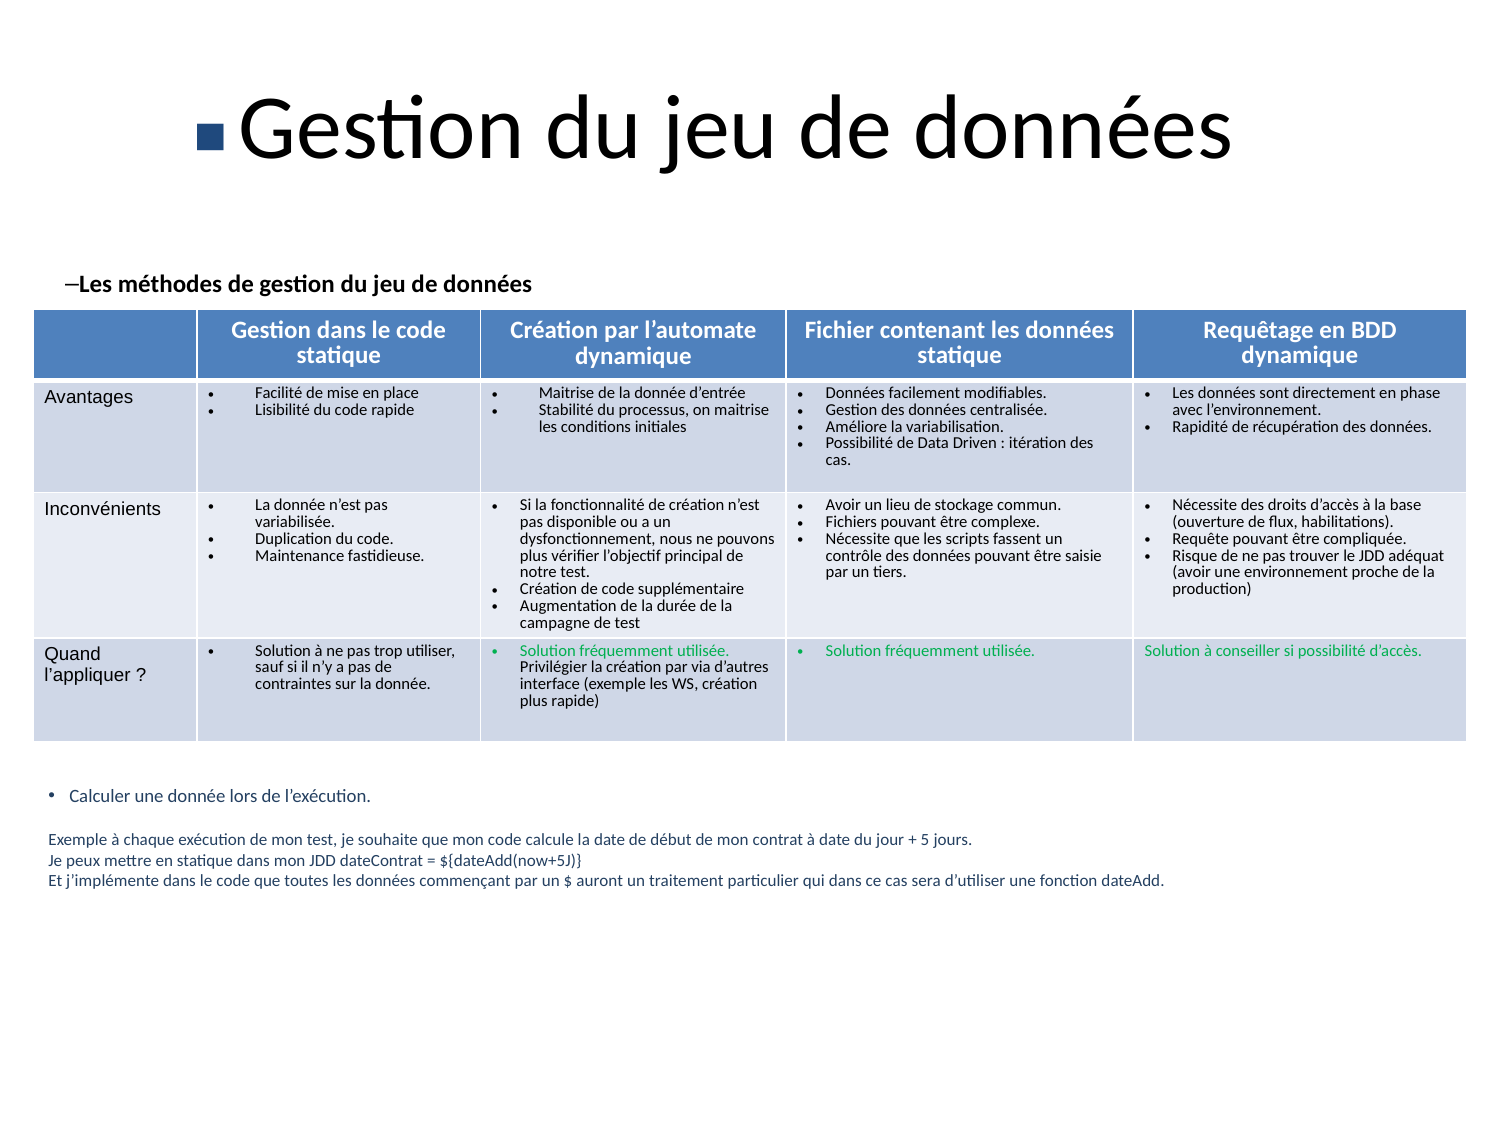

# Gestion du jeu de données
Les méthodes de gestion du jeu de données
|  | Gestion dans le code statique | Création par l’automate dynamique | Fichier contenant les données statique | Requêtage en BDD dynamique |
| --- | --- | --- | --- | --- |
| Avantages | Facilité de mise en place Lisibilité du code rapide | Maitrise de la donnée d’entrée Stabilité du processus, on maitrise les conditions initiales | Données facilement modifiables. Gestion des données centralisée. Améliore la variabilisation. Possibilité de Data Driven : itération des cas. | Les données sont directement en phase avec l’environnement. Rapidité de récupération des données. |
| Inconvénients | La donnée n’est pas variabilisée. Duplication du code. Maintenance fastidieuse. | Si la fonctionnalité de création n’est pas disponible ou a un dysfonctionnement, nous ne pouvons plus vérifier l’objectif principal de notre test. Création de code supplémentaire Augmentation de la durée de la campagne de test | Avoir un lieu de stockage commun. Fichiers pouvant être complexe. Nécessite que les scripts fassent un contrôle des données pouvant être saisie par un tiers. | Nécessite des droits d’accès à la base (ouverture de flux, habilitations). Requête pouvant être compliquée. Risque de ne pas trouver le JDD adéquat (avoir une environnement proche de la production) |
| Quand l’appliquer ? | Solution à ne pas trop utiliser, sauf si il n’y a pas de contraintes sur la donnée. | Solution fréquemment utilisée. Privilégier la création par via d’autres interface (exemple les WS, création plus rapide) | Solution fréquemment utilisée. | Solution à conseiller si possibilité d’accès. |
Calculer une donnée lors de l’exécution.

Exemple à chaque exécution de mon test, je souhaite que mon code calcule la date de début de mon contrat à date du jour + 5 jours.
Je peux mettre en statique dans mon JDD dateContrat = ${dateAdd(now+5J)}
Et j’implémente dans le code que toutes les données commençant par un $ auront un traitement particulier qui dans ce cas sera d’utiliser une fonction dateAdd.